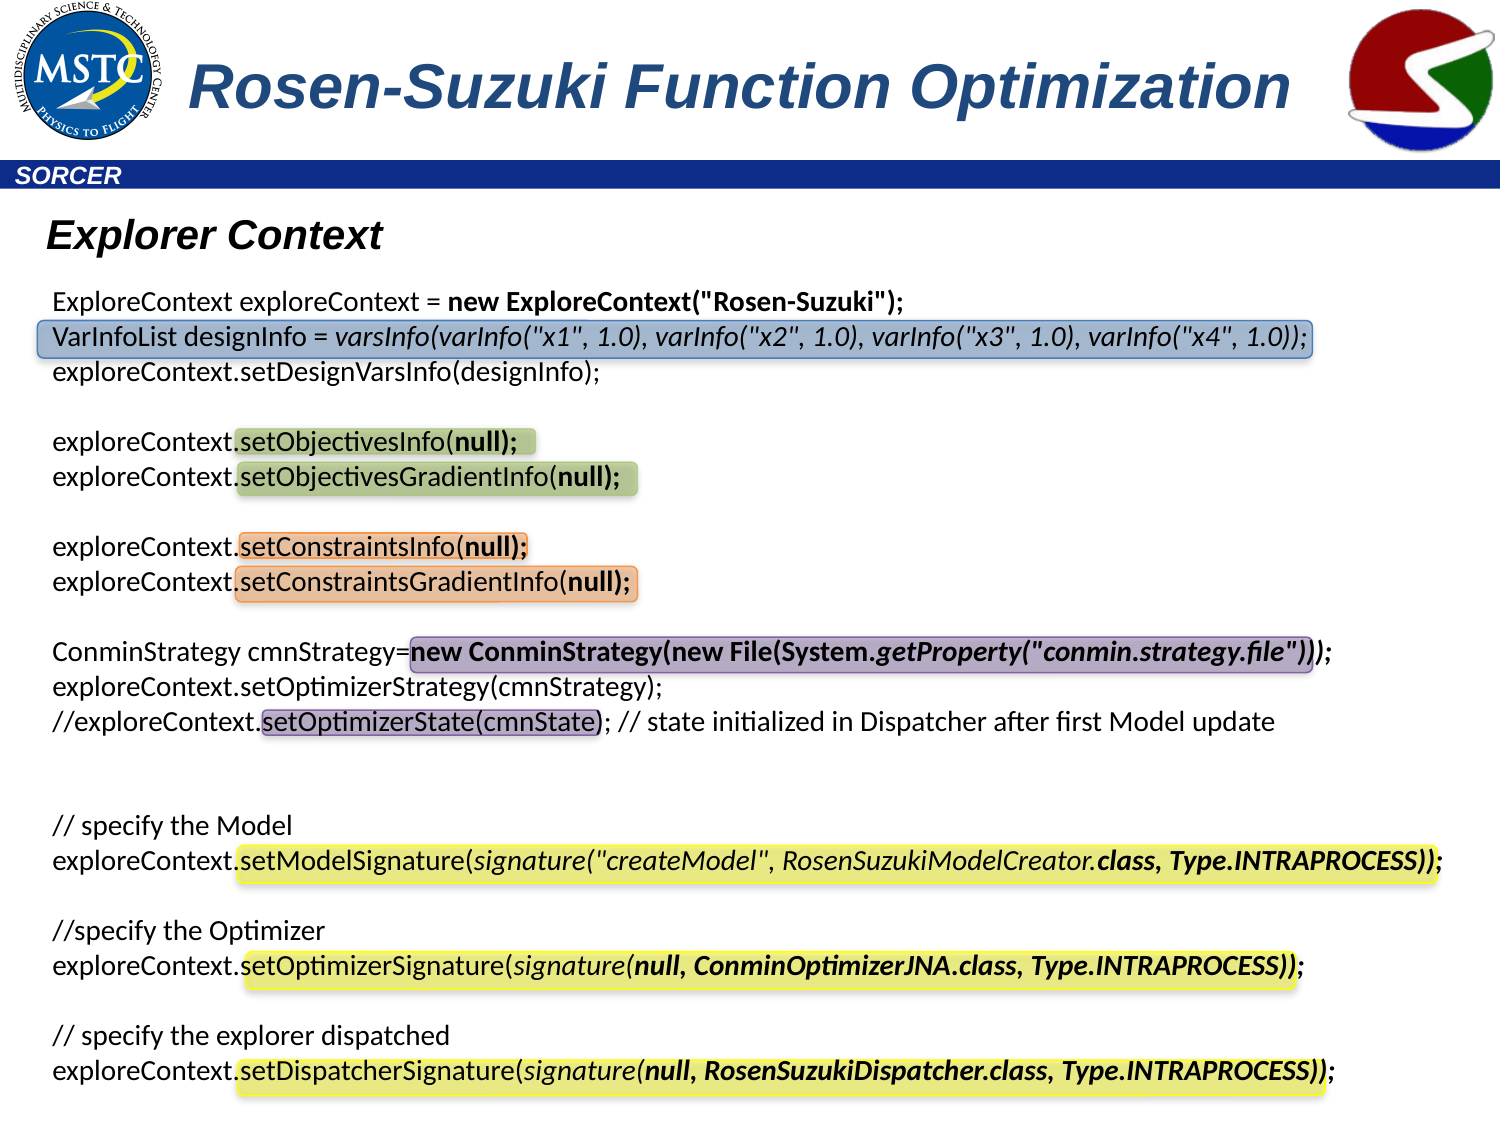

# Rosen-Suzuki Function Optimization
Explorer Context
ExploreContext exploreContext = new ExploreContext("Rosen-Suzuki");
VarInfoList designInfo = varsInfo(varInfo("x1", 1.0), varInfo("x2", 1.0), varInfo("x3", 1.0), varInfo("x4", 1.0));
exploreContext.setDesignVarsInfo(designInfo);

exploreContext.setObjectivesInfo(null);
exploreContext.setObjectivesGradientInfo(null);

exploreContext.setConstraintsInfo(null);
exploreContext.setConstraintsGradientInfo(null);

ConminStrategy cmnStrategy=new ConminStrategy(new File(System.getProperty("conmin.strategy.file")));
exploreContext.setOptimizerStrategy(cmnStrategy);
//exploreContext.setOptimizerState(cmnState); // state initialized in Dispatcher after first Model update

// specify the Model
exploreContext.setModelSignature(signature("createModel", RosenSuzukiModelCreator.class, Type.INTRAPROCESS));

//specify the Optimizer
exploreContext.setOptimizerSignature(signature(null, ConminOptimizerJNA.class, Type.INTRAPROCESS));

// specify the explorer dispatched
exploreContext.setDispatcherSignature(signature(null, RosenSuzukiDispatcher.class, Type.INTRAPROCESS));